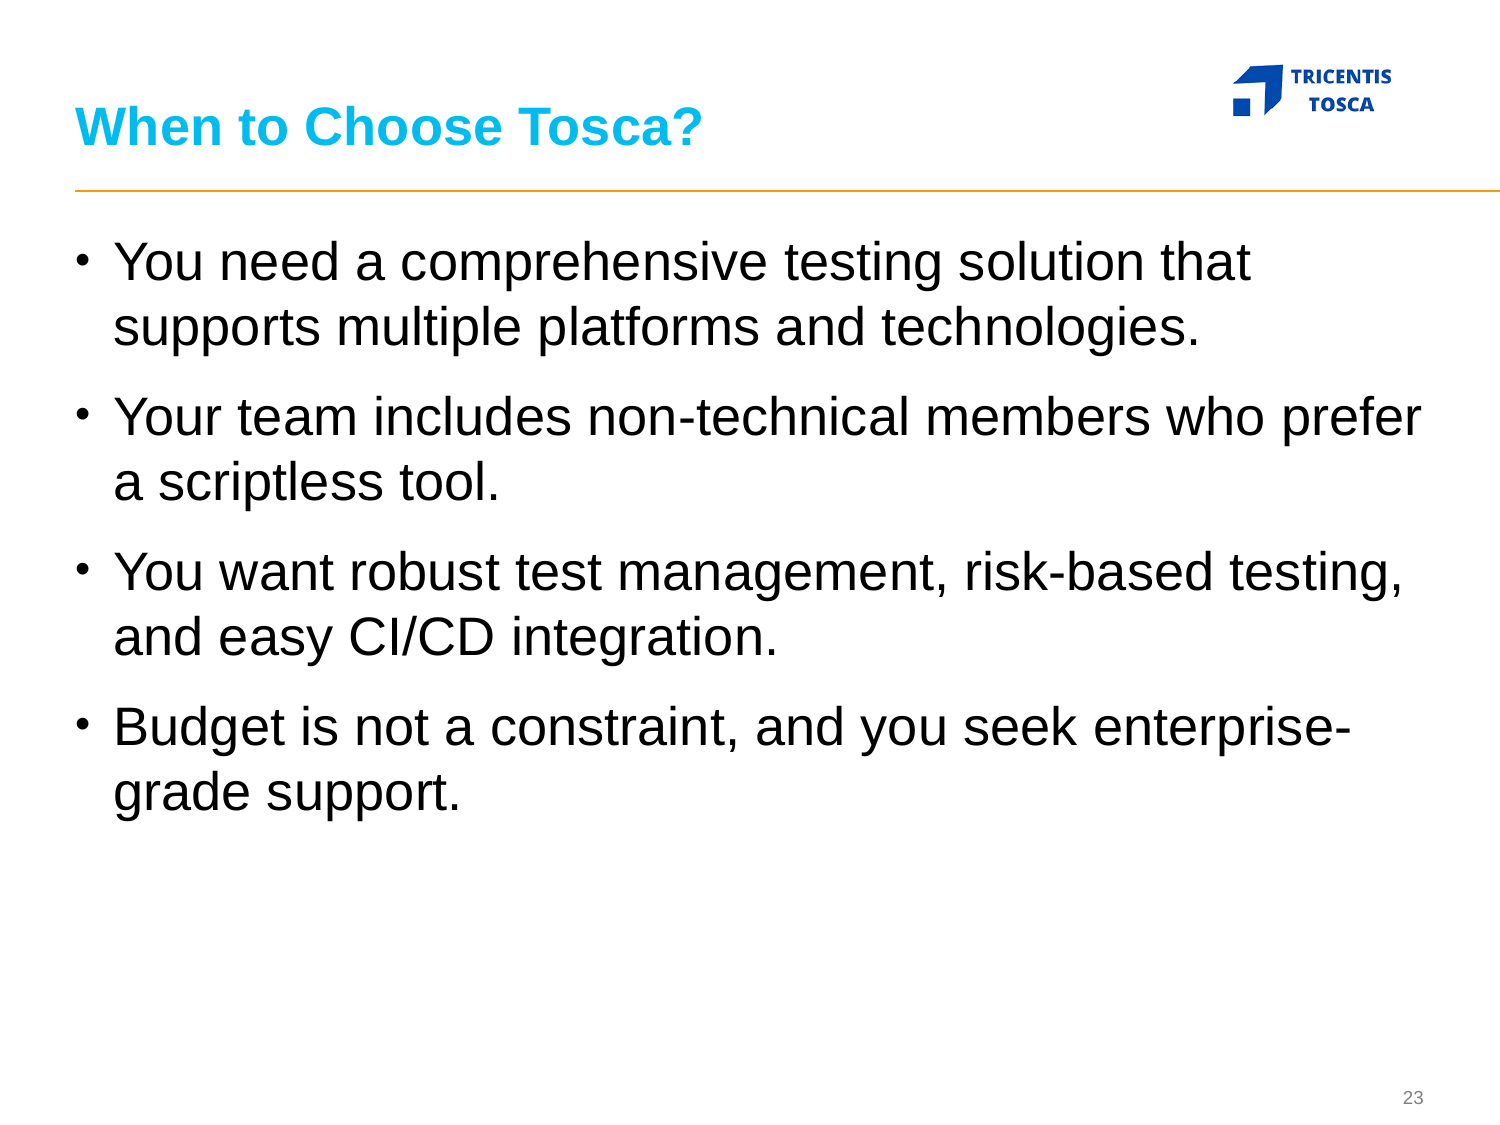

# When to Choose Tosca?
You need a comprehensive testing solution that supports multiple platforms and technologies.
Your team includes non-technical members who prefer a scriptless tool.
You want robust test management, risk-based testing, and easy CI/CD integration.
Budget is not a constraint, and you seek enterprise-grade support.